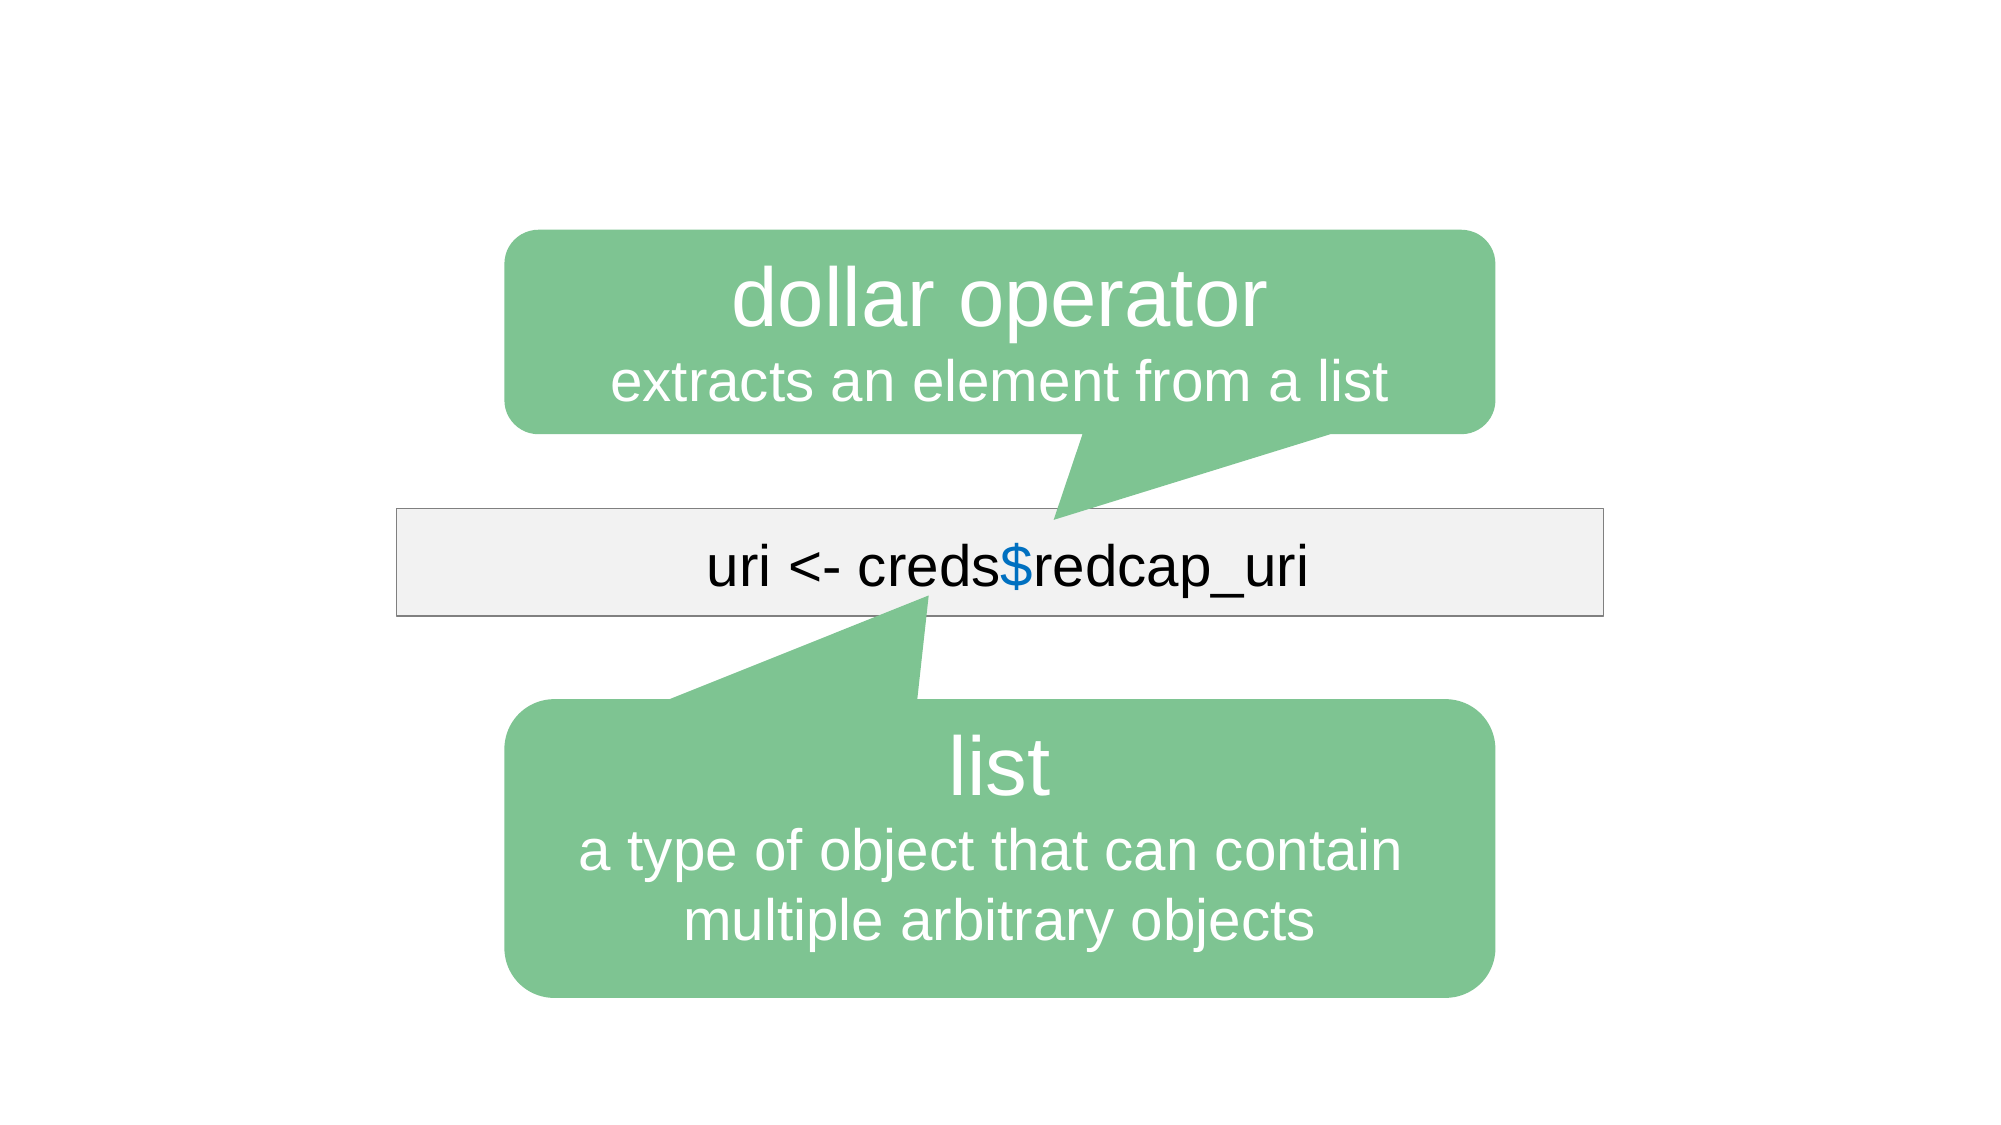

dollar operator
extracts an element from a list

 uri <- creds$redcap_uri

list
a type of object that can contain
multiple arbitrary objects